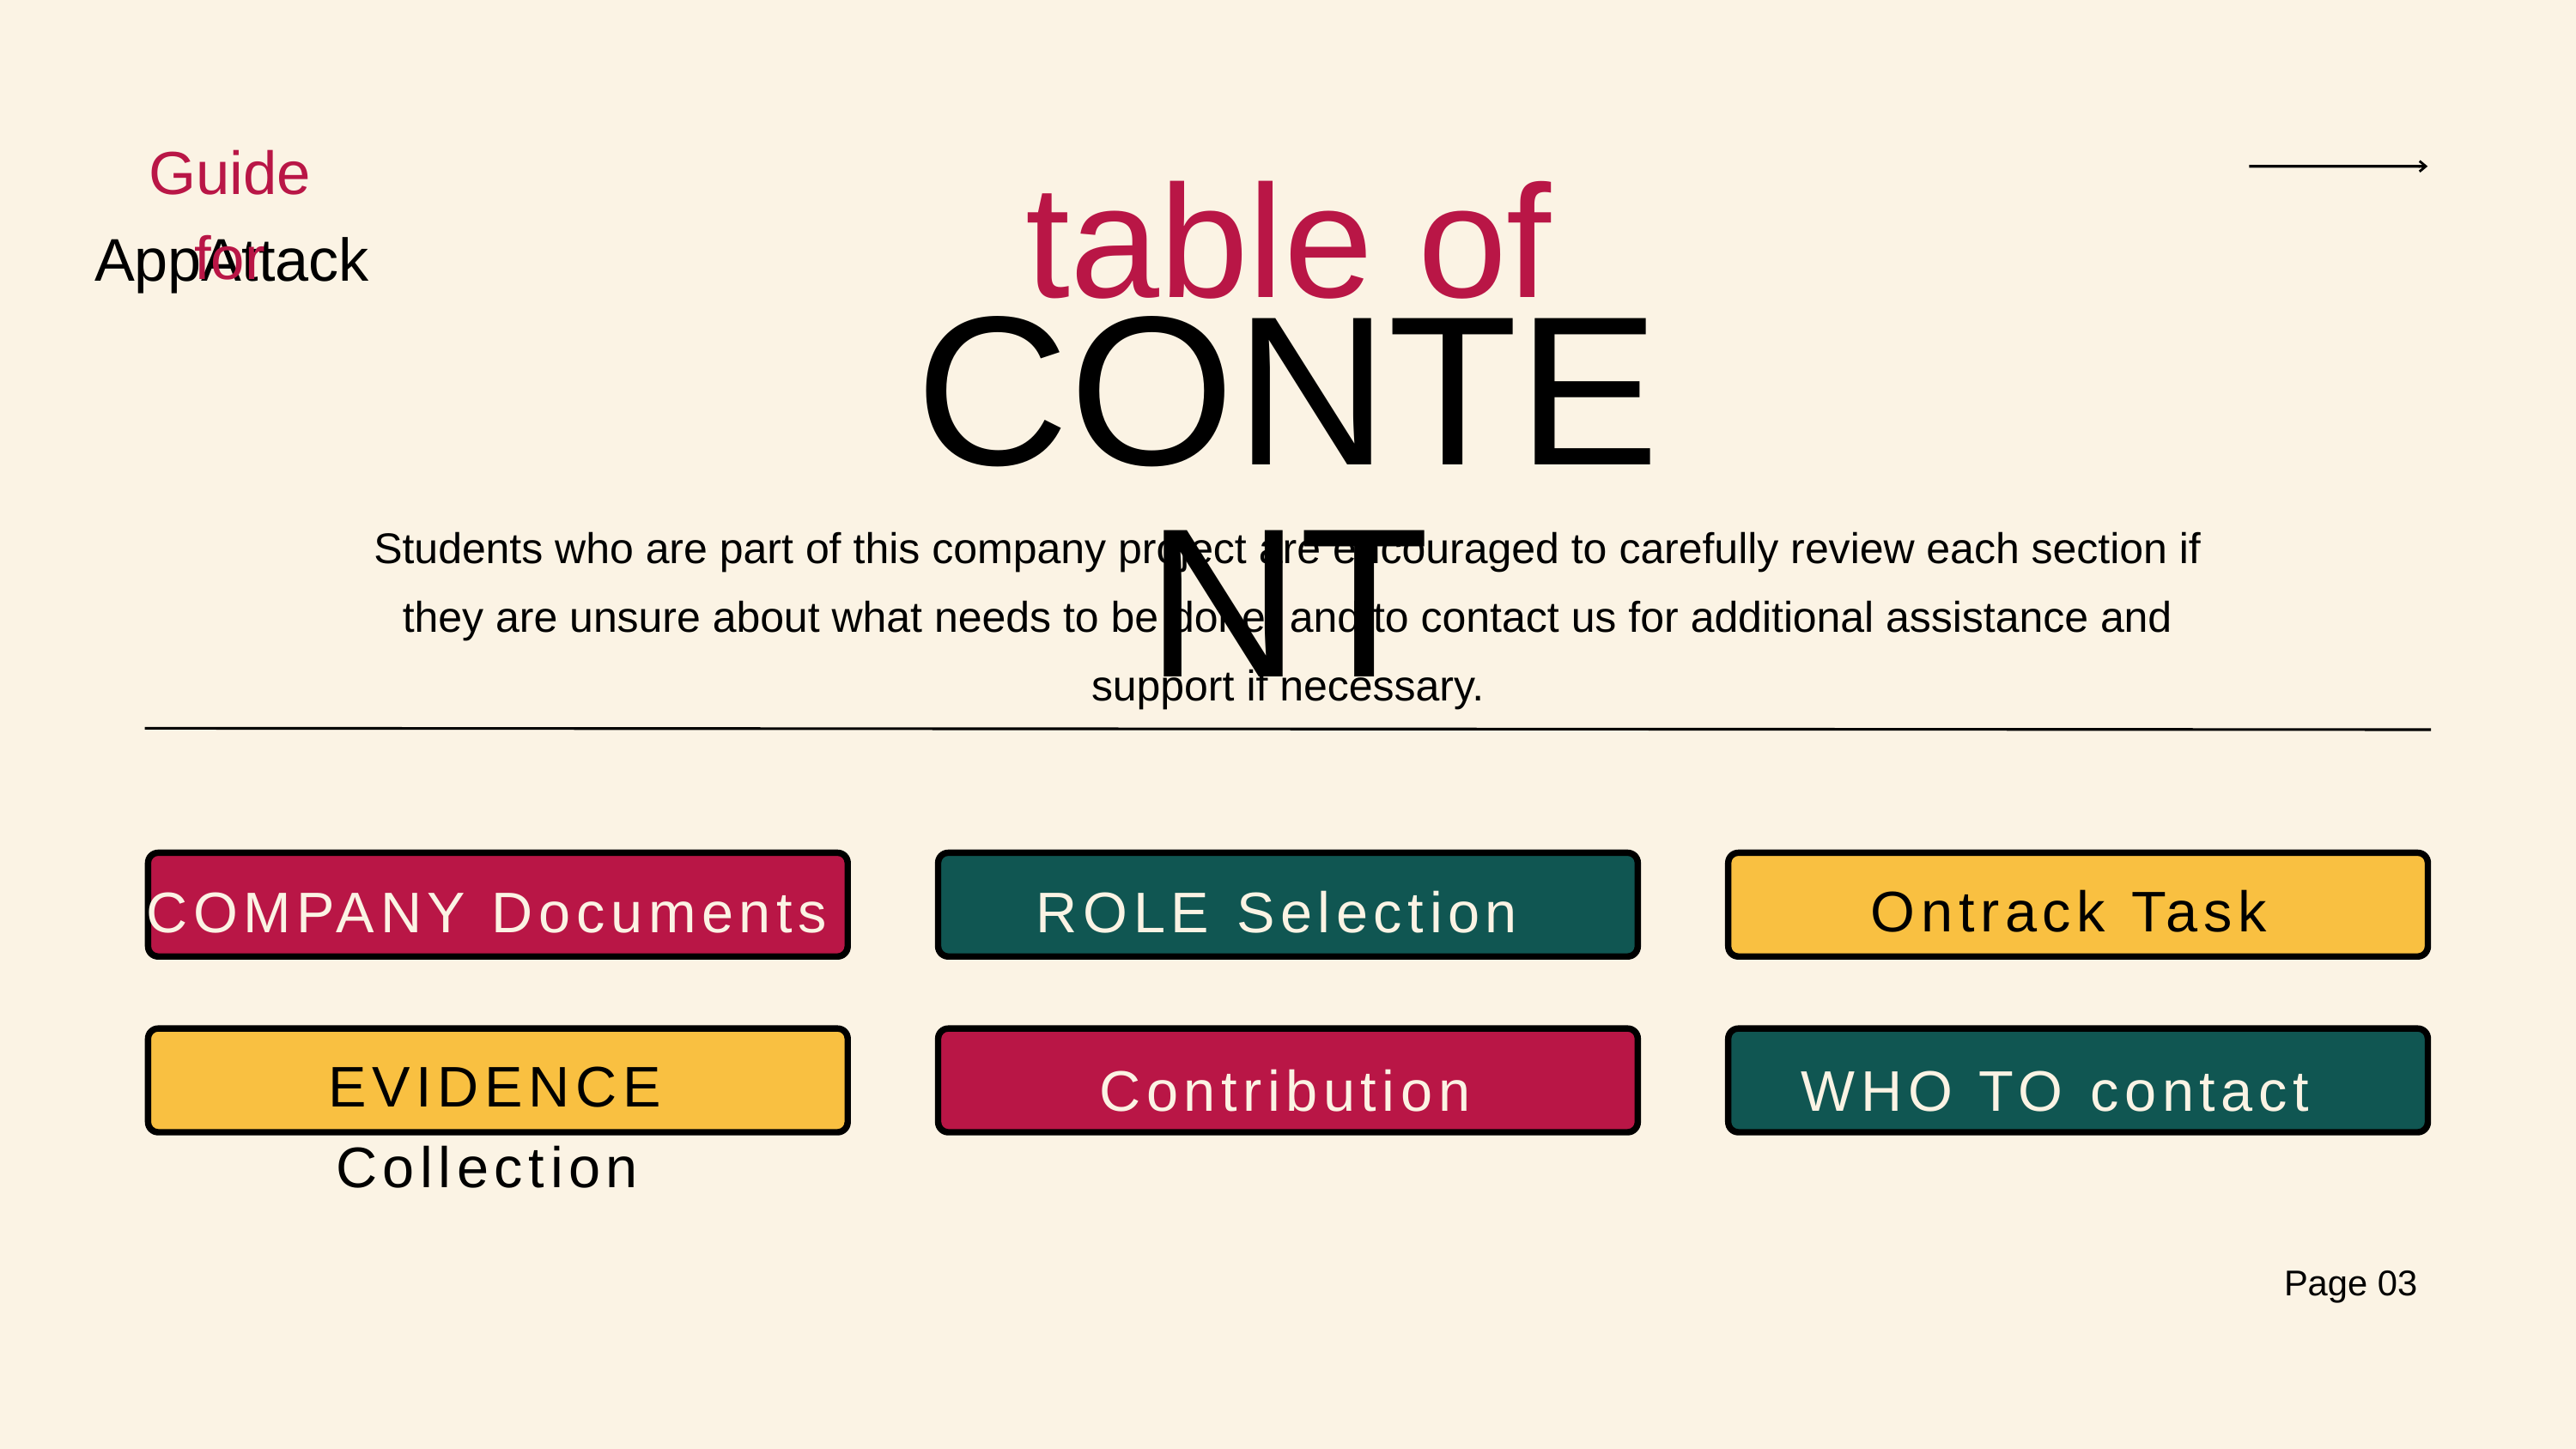

Guide for
                             AppAttack

table of
CONTENT
Students who are part of this company project are encouraged to carefully review each section if they are unsure about what needs to be done, and to contact us for additional assistance and support if necessary.

Ontrack Task
COMPANY Documents
ROLE Selection

EVIDENCE Collection
Contribution Process
WHO TO contact FOR HELP
Page 03